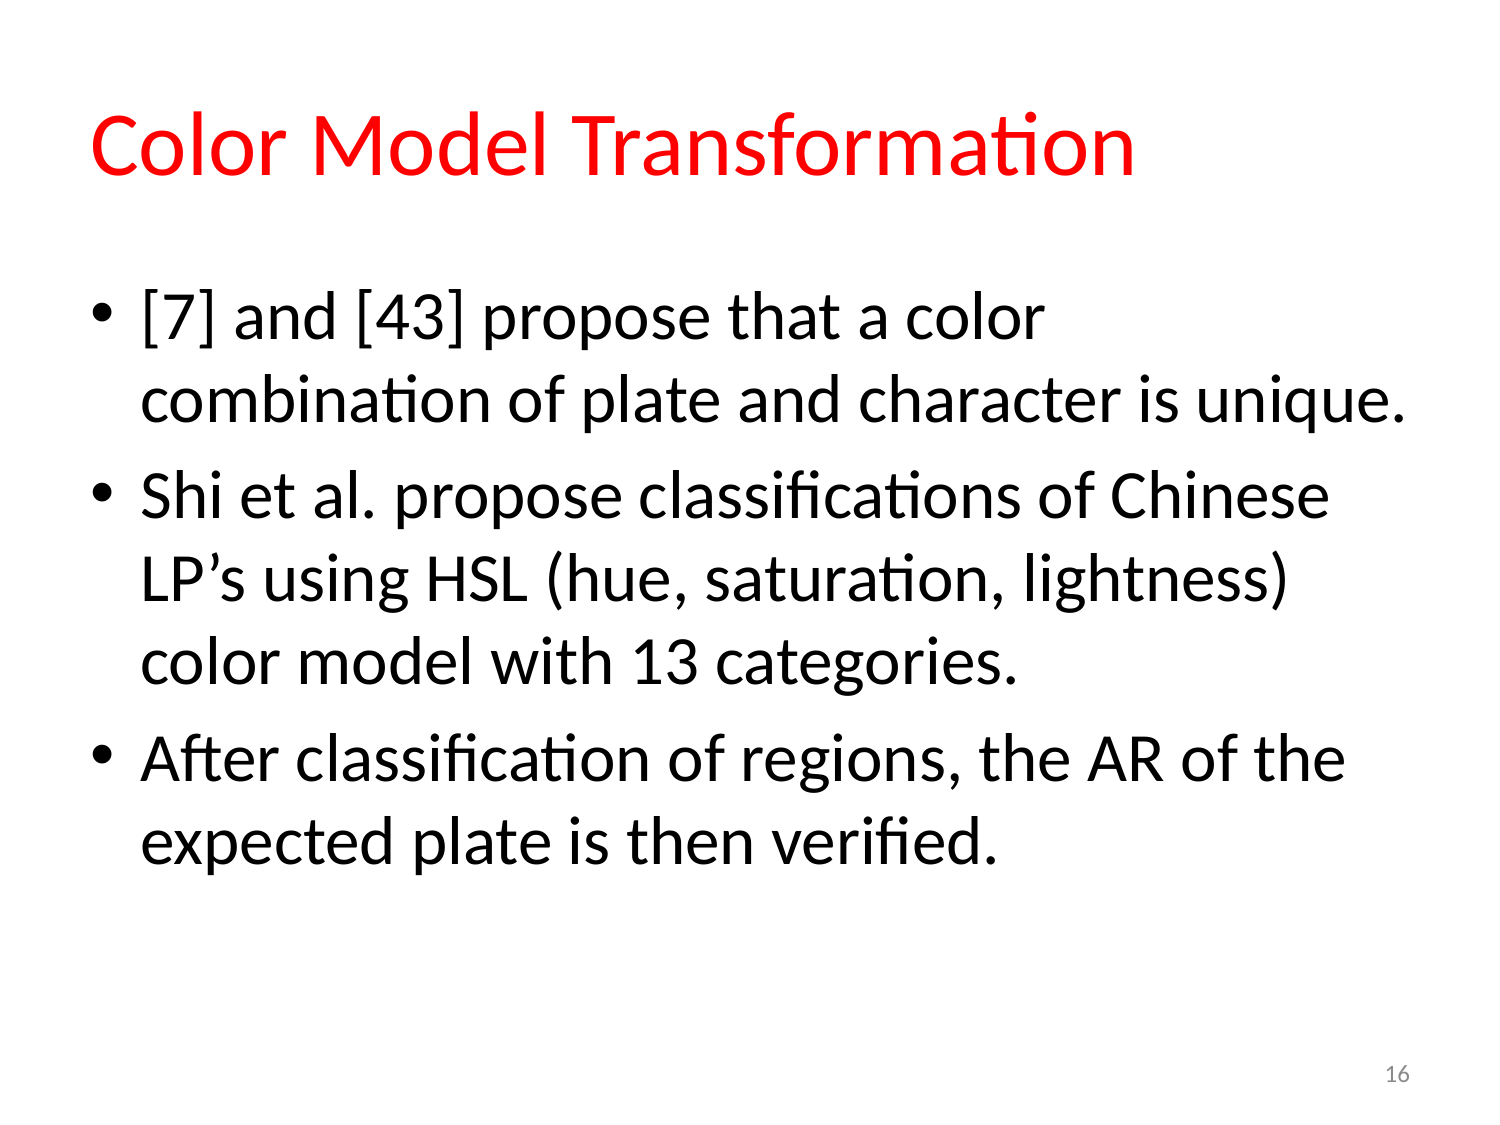

# Color Model Transformation
[7] and [43] propose that a color combination of plate and character is unique.
Shi et al. propose classifications of Chinese LP’s using HSL (hue, saturation, lightness) color model with 13 categories.
After classification of regions, the AR of the expected plate is then verified.

16